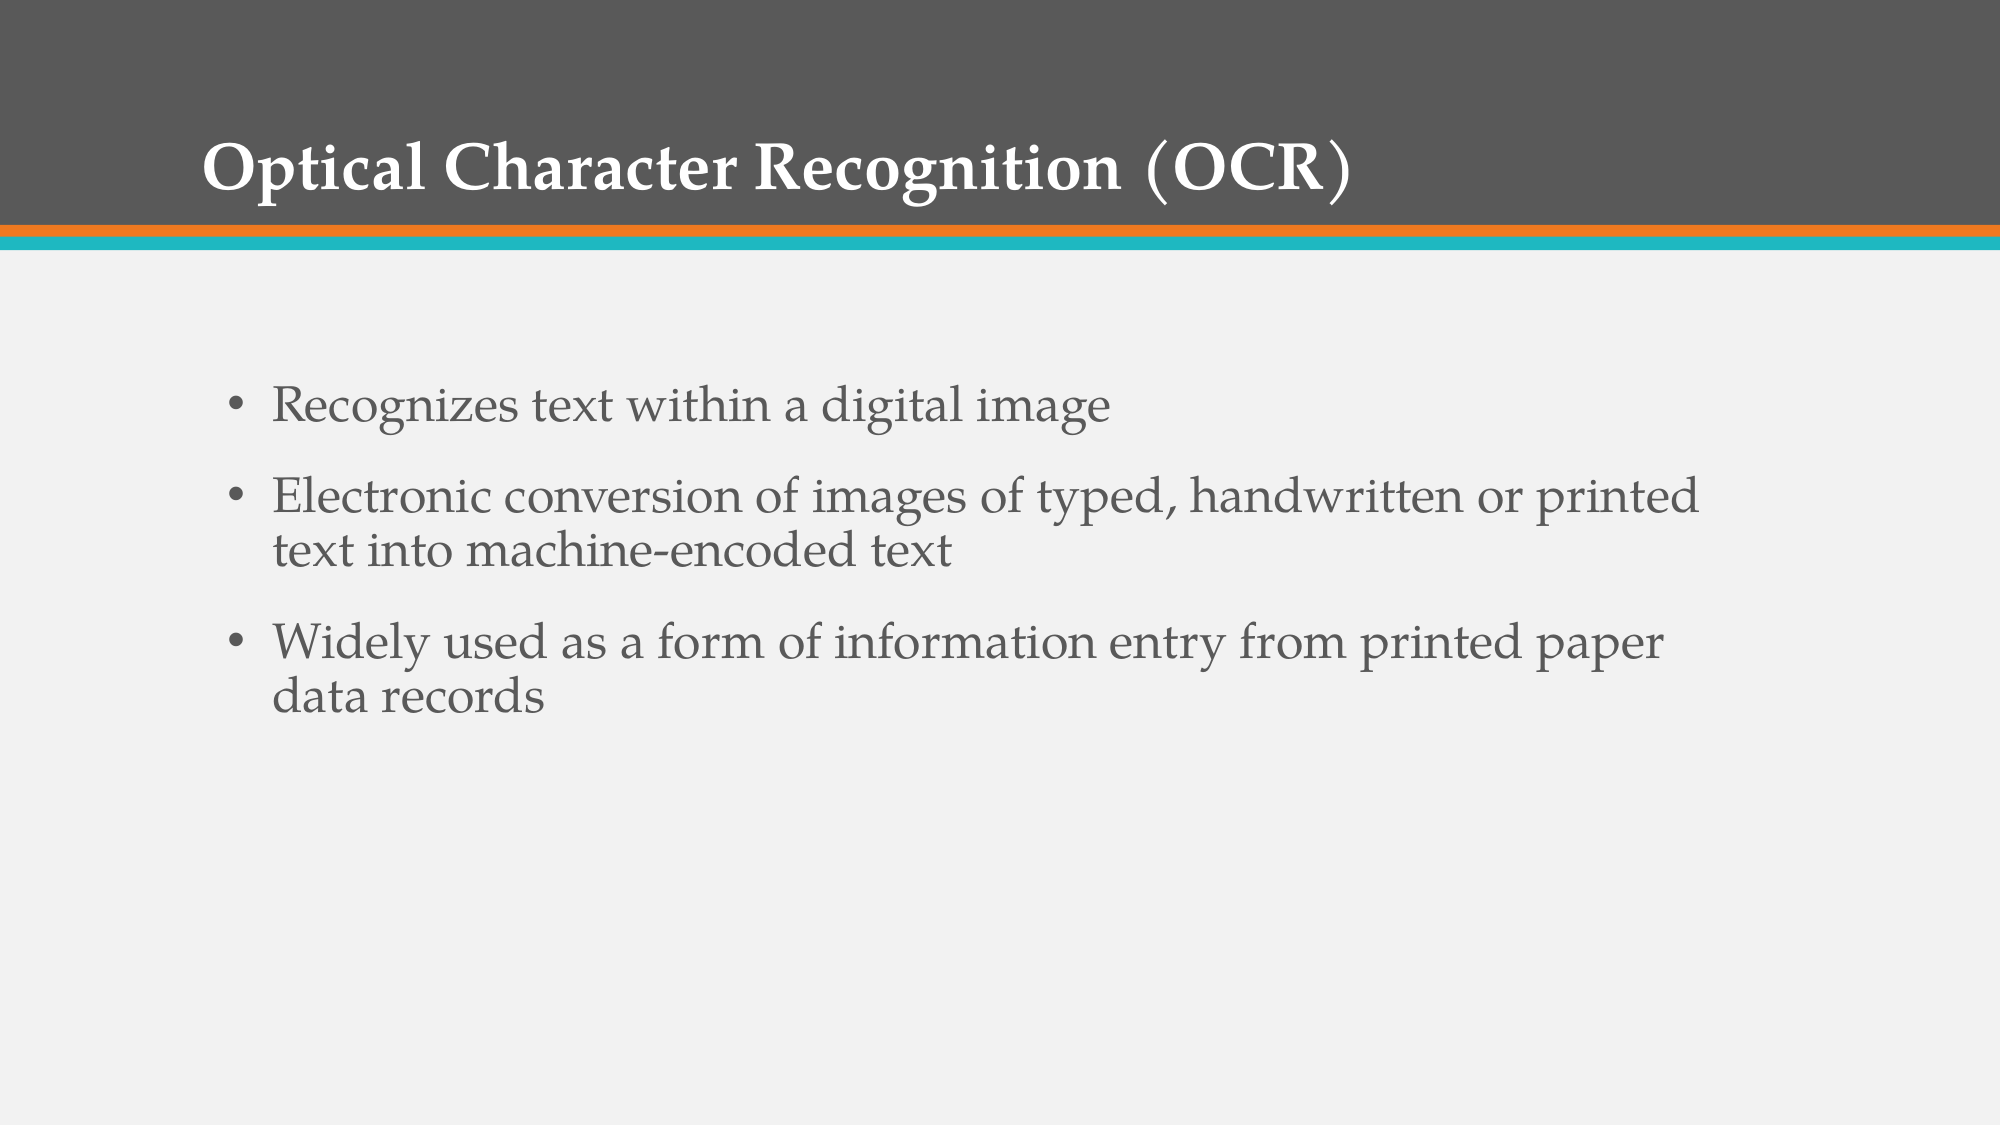

# Optical Character Recognition (OCR)
Recognizes text within a digital image
Electronic conversion of images of typed, handwritten or printed text into machine-encoded text
Widely used as a form of information entry from printed paper data records